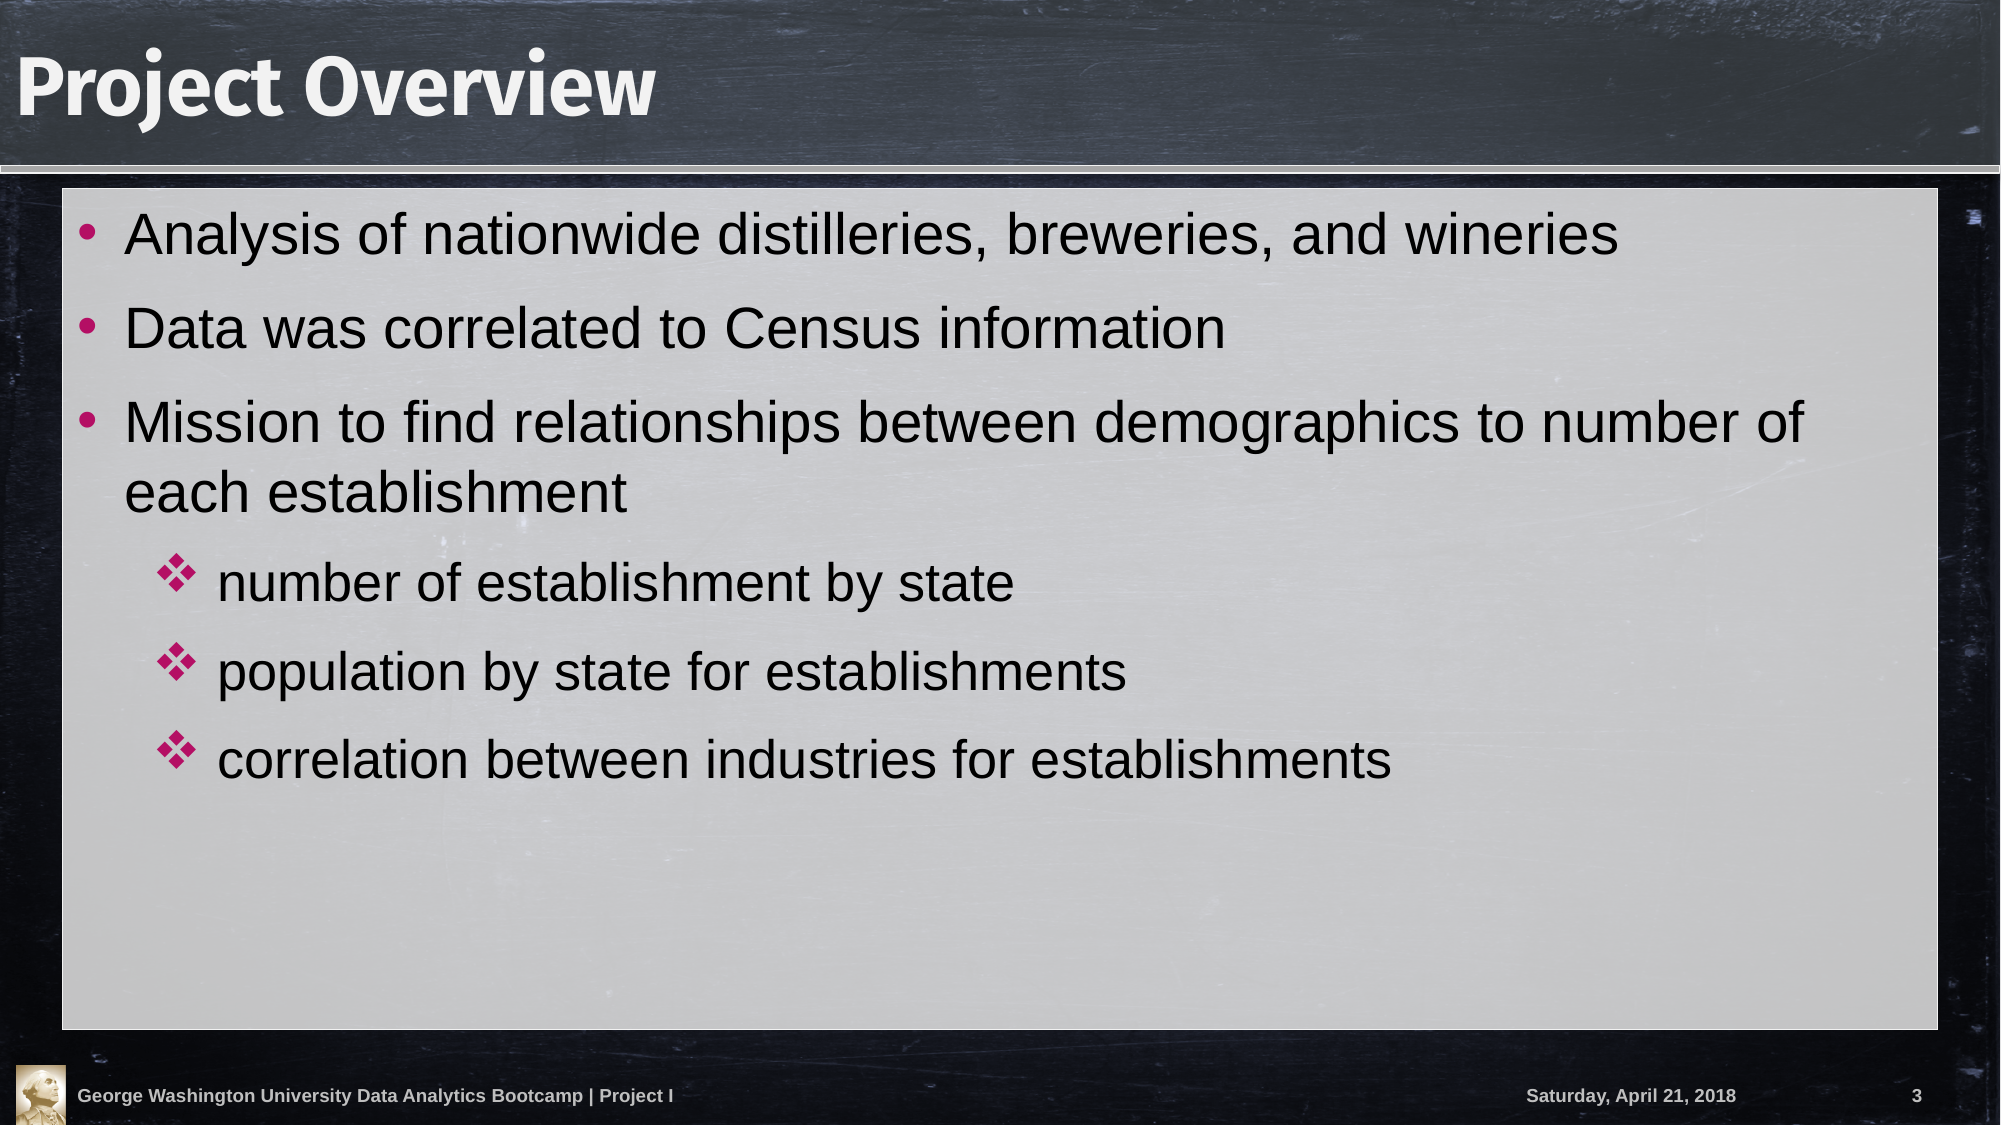

# Project Overview
Analysis of nationwide distilleries, breweries, and wineries
Data was correlated to Census information
Mission to find relationships between demographics to number of each establishment
 number of establishment by state
 population by state for establishments
 correlation between industries for establishments

George Washington University Data Analytics Bootcamp | Project I
Saturday, April 21, 2018
3